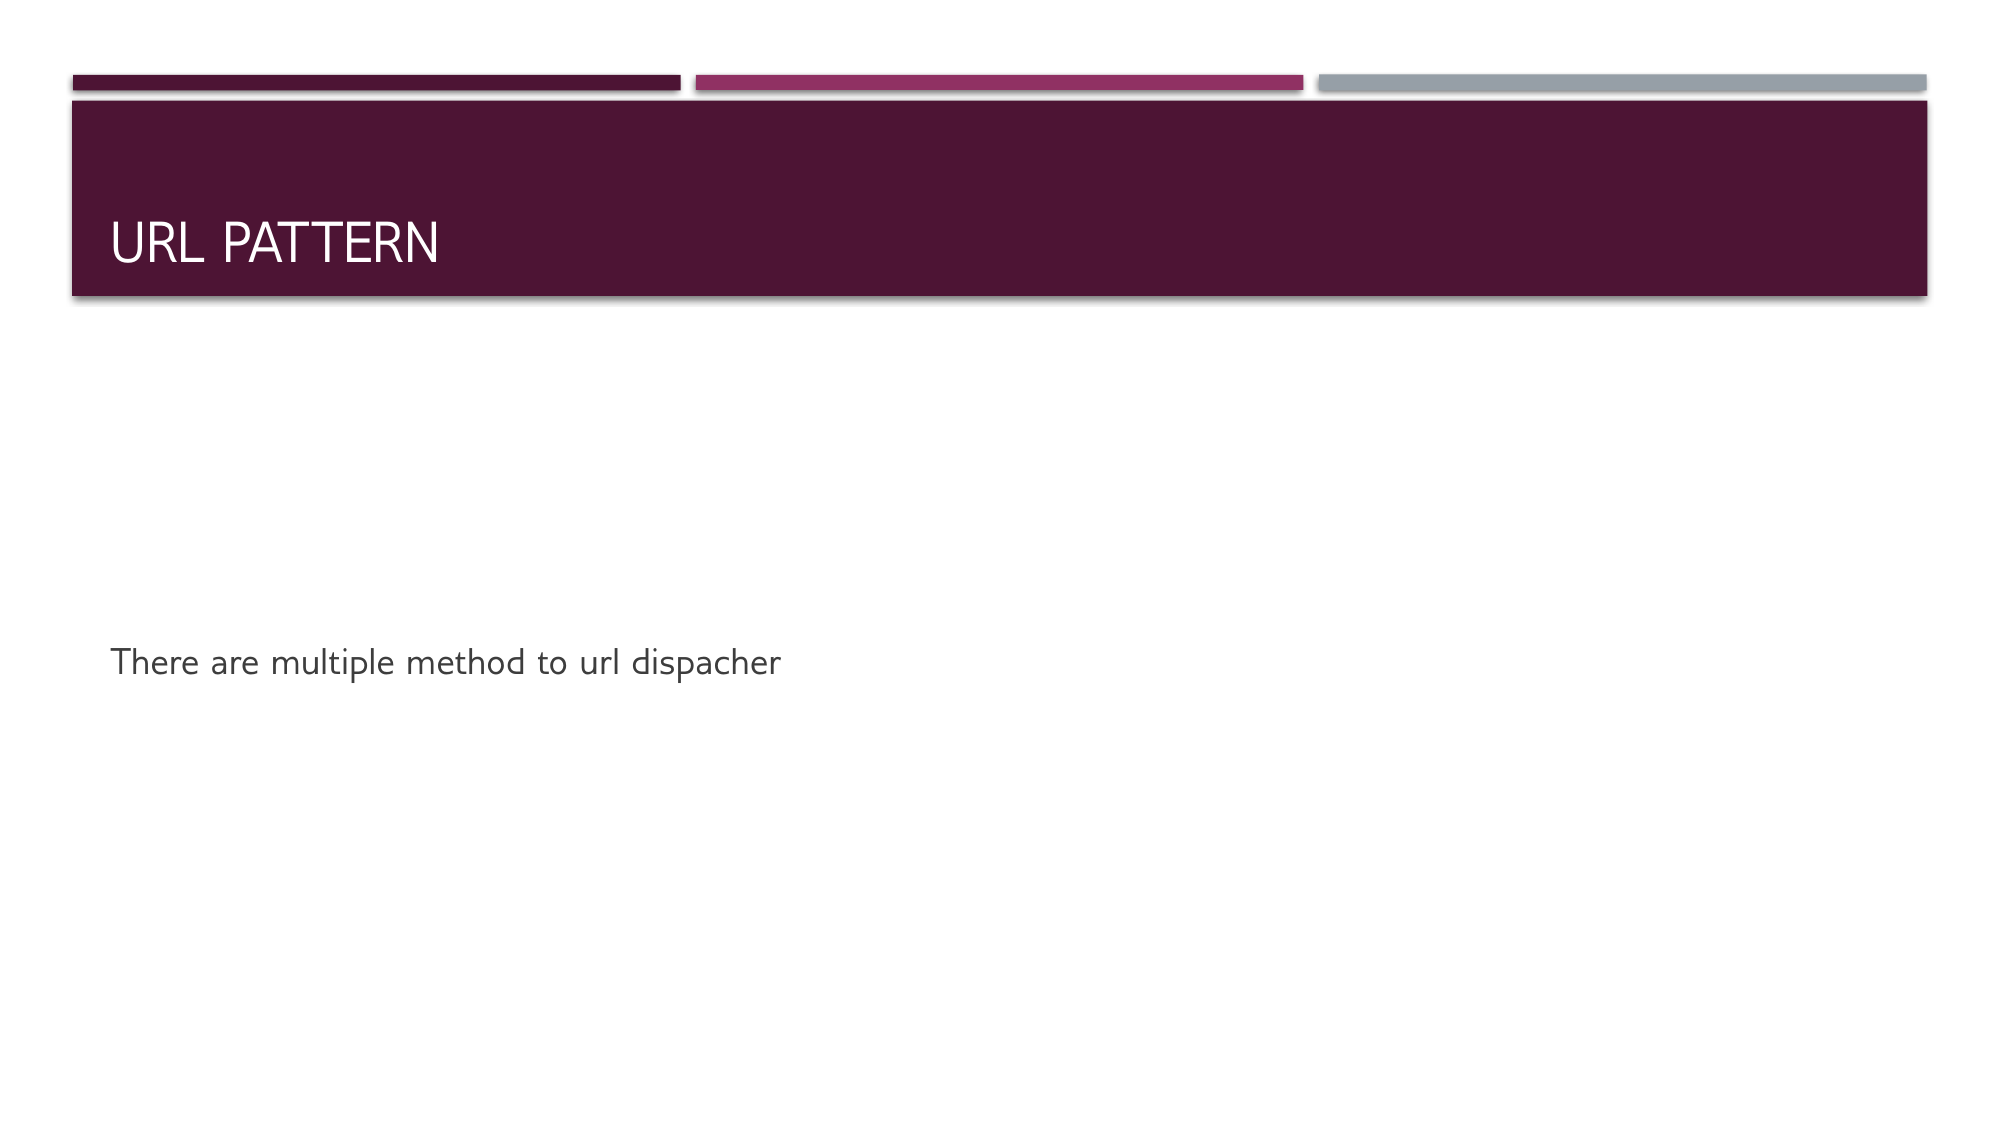

# url pattern
There are multiple method to url dispacher